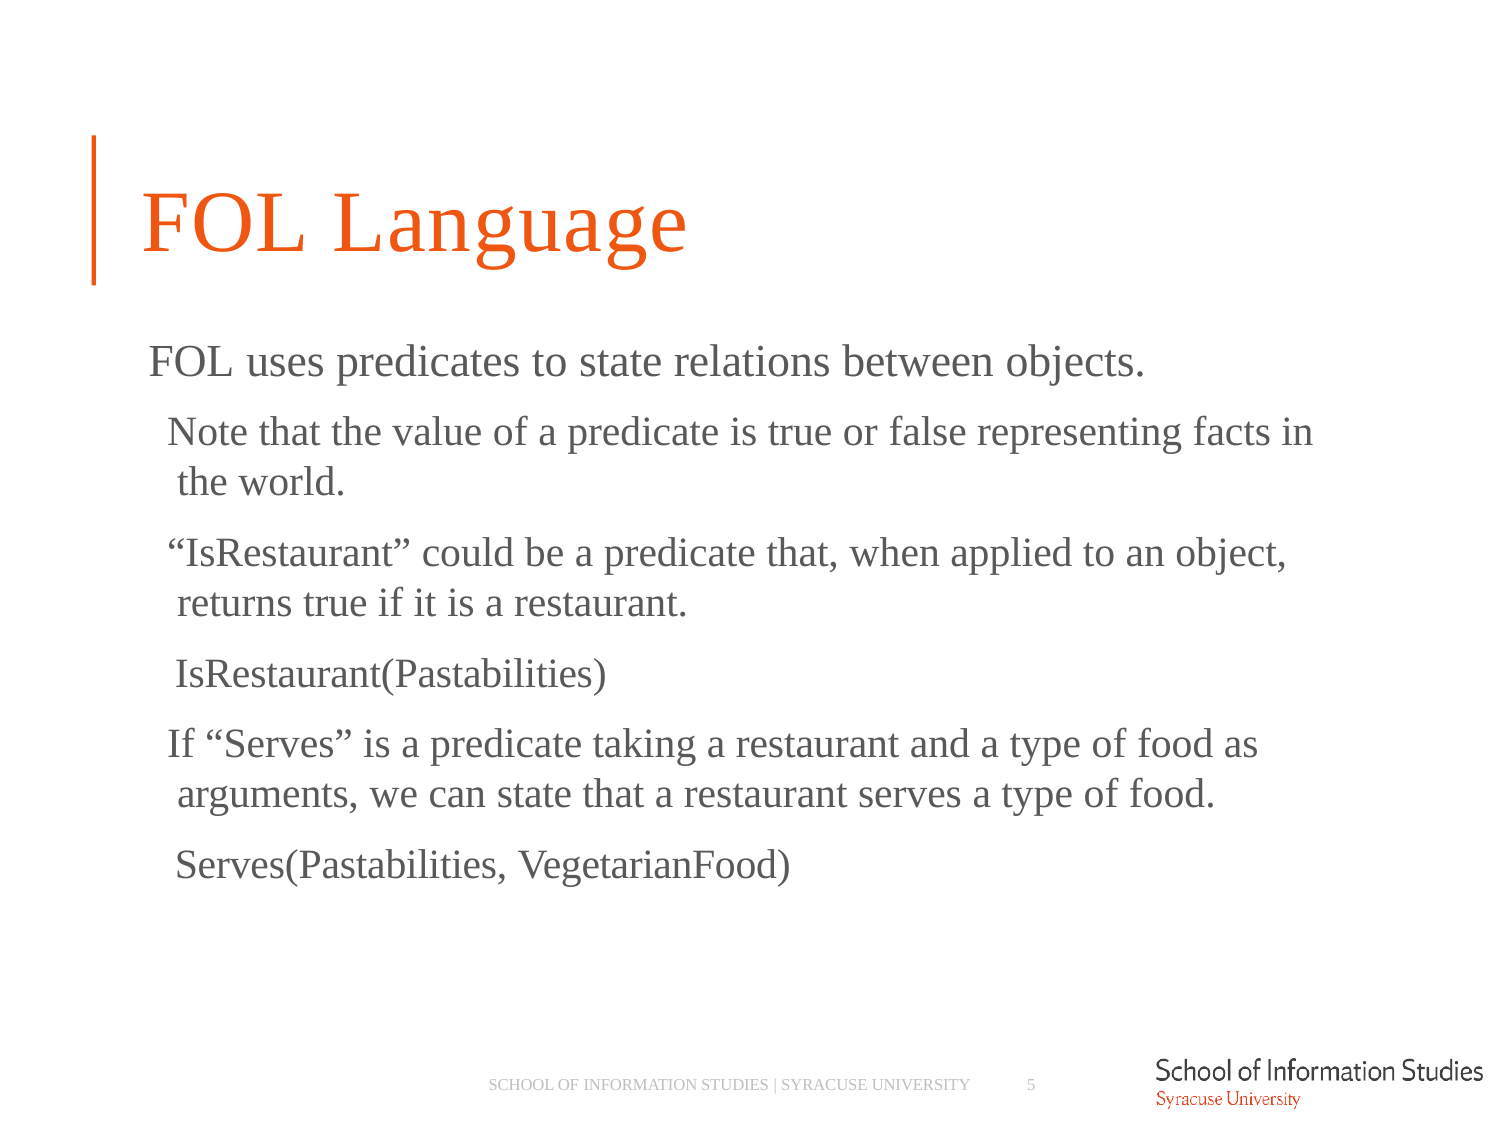

# FOL Language
FOL uses predicates to state relations between objects.
­ Note that the value of a predicate is true or false representing facts in  the world.
­ “IsRestaurant” could be a predicate that, when applied to an object,  returns true if it is a restaurant.
­ IsRestaurant(Pastabilities)
­ If “Serves” is a predicate taking a restaurant and a type of food as  arguments, we can state that a restaurant serves a type of food.
­ Serves(Pastabilities, VegetarianFood)
SCHOOL OF INFORMATION STUDIES | SYRACUSE UNIVERSITY
5